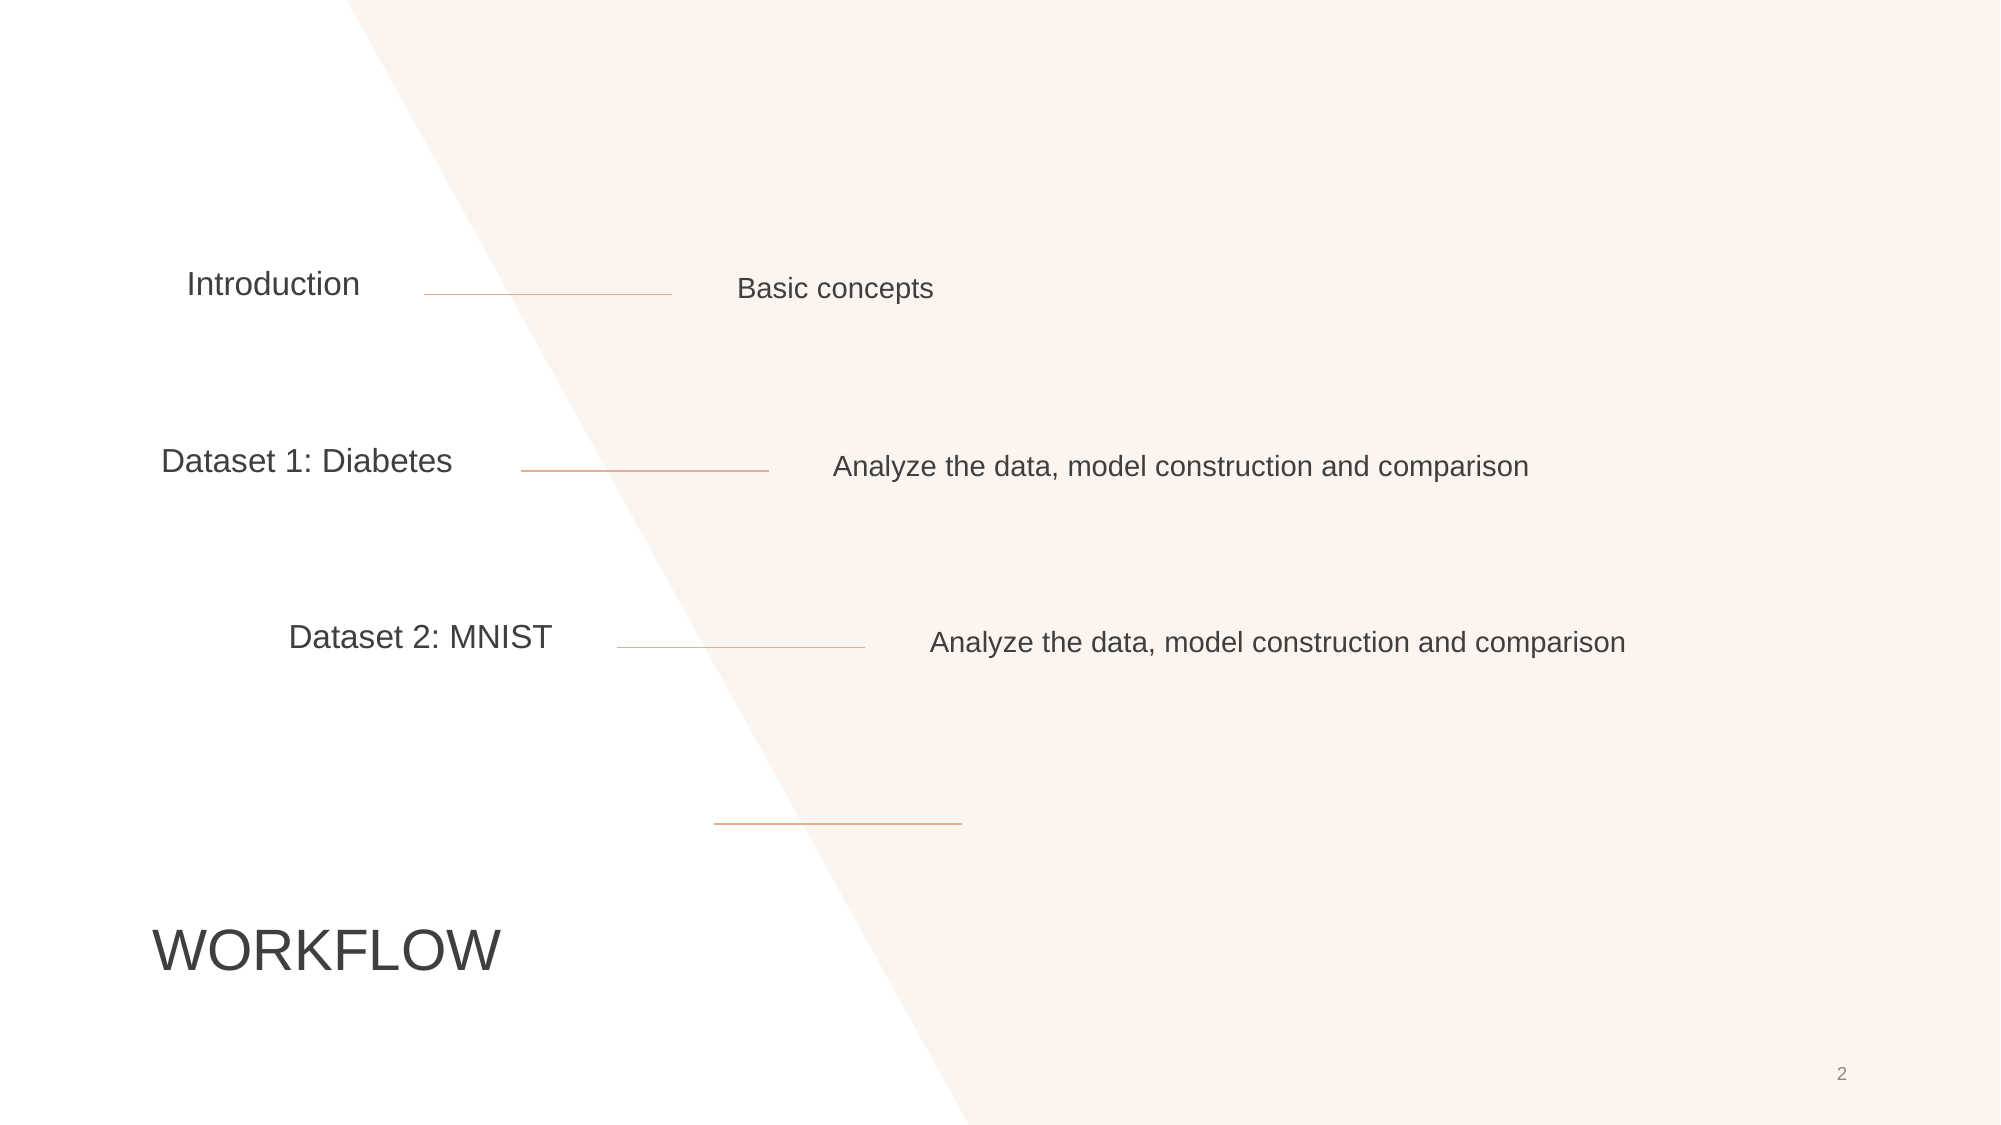

Introduction
Basic concepts
Dataset 1: Diabetes
Analyze the data, model construction and comparison

Dataset 2: MNIST
Analyze the data, model construction and comparison
# WORKFLOW
2